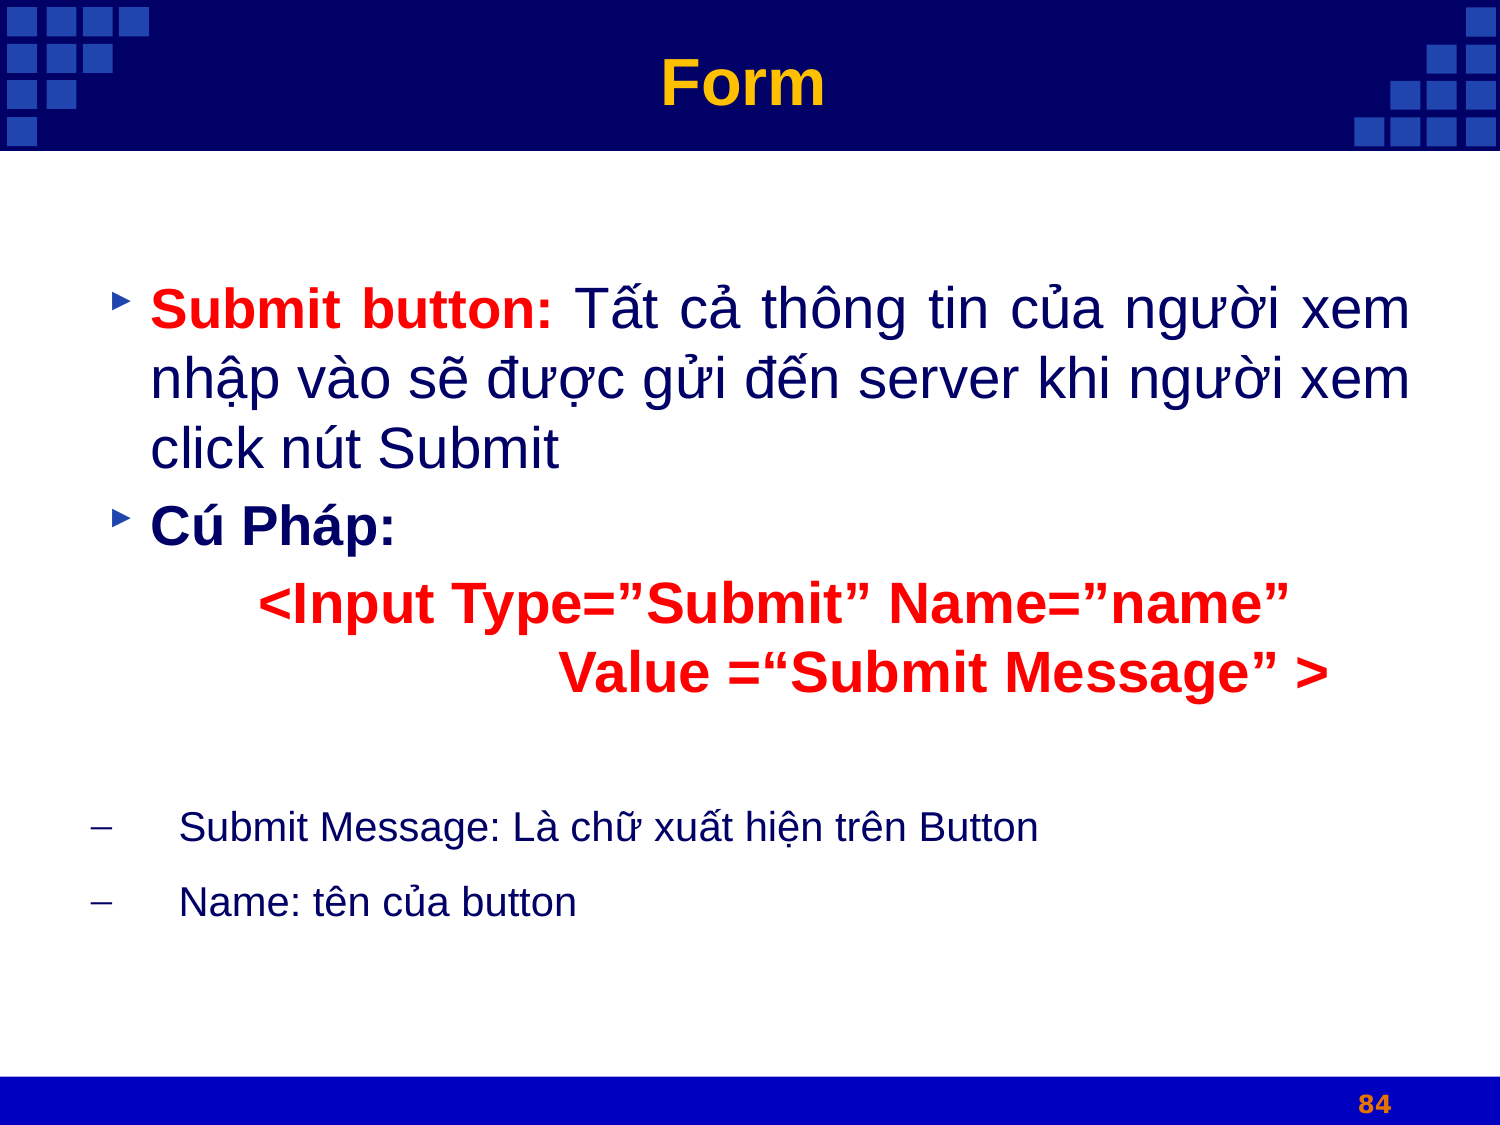

# Form
Submit button: Tất cả thông tin của người xem nhập vào sẽ được gửi đến server khi người xem click nút Submit
Cú Pháp:
	<Input Type=”Submit” Name=”name”
			Value =“Submit Message” >
Submit Message: Là chữ xuất hiện trên Button
Name: tên của button
84